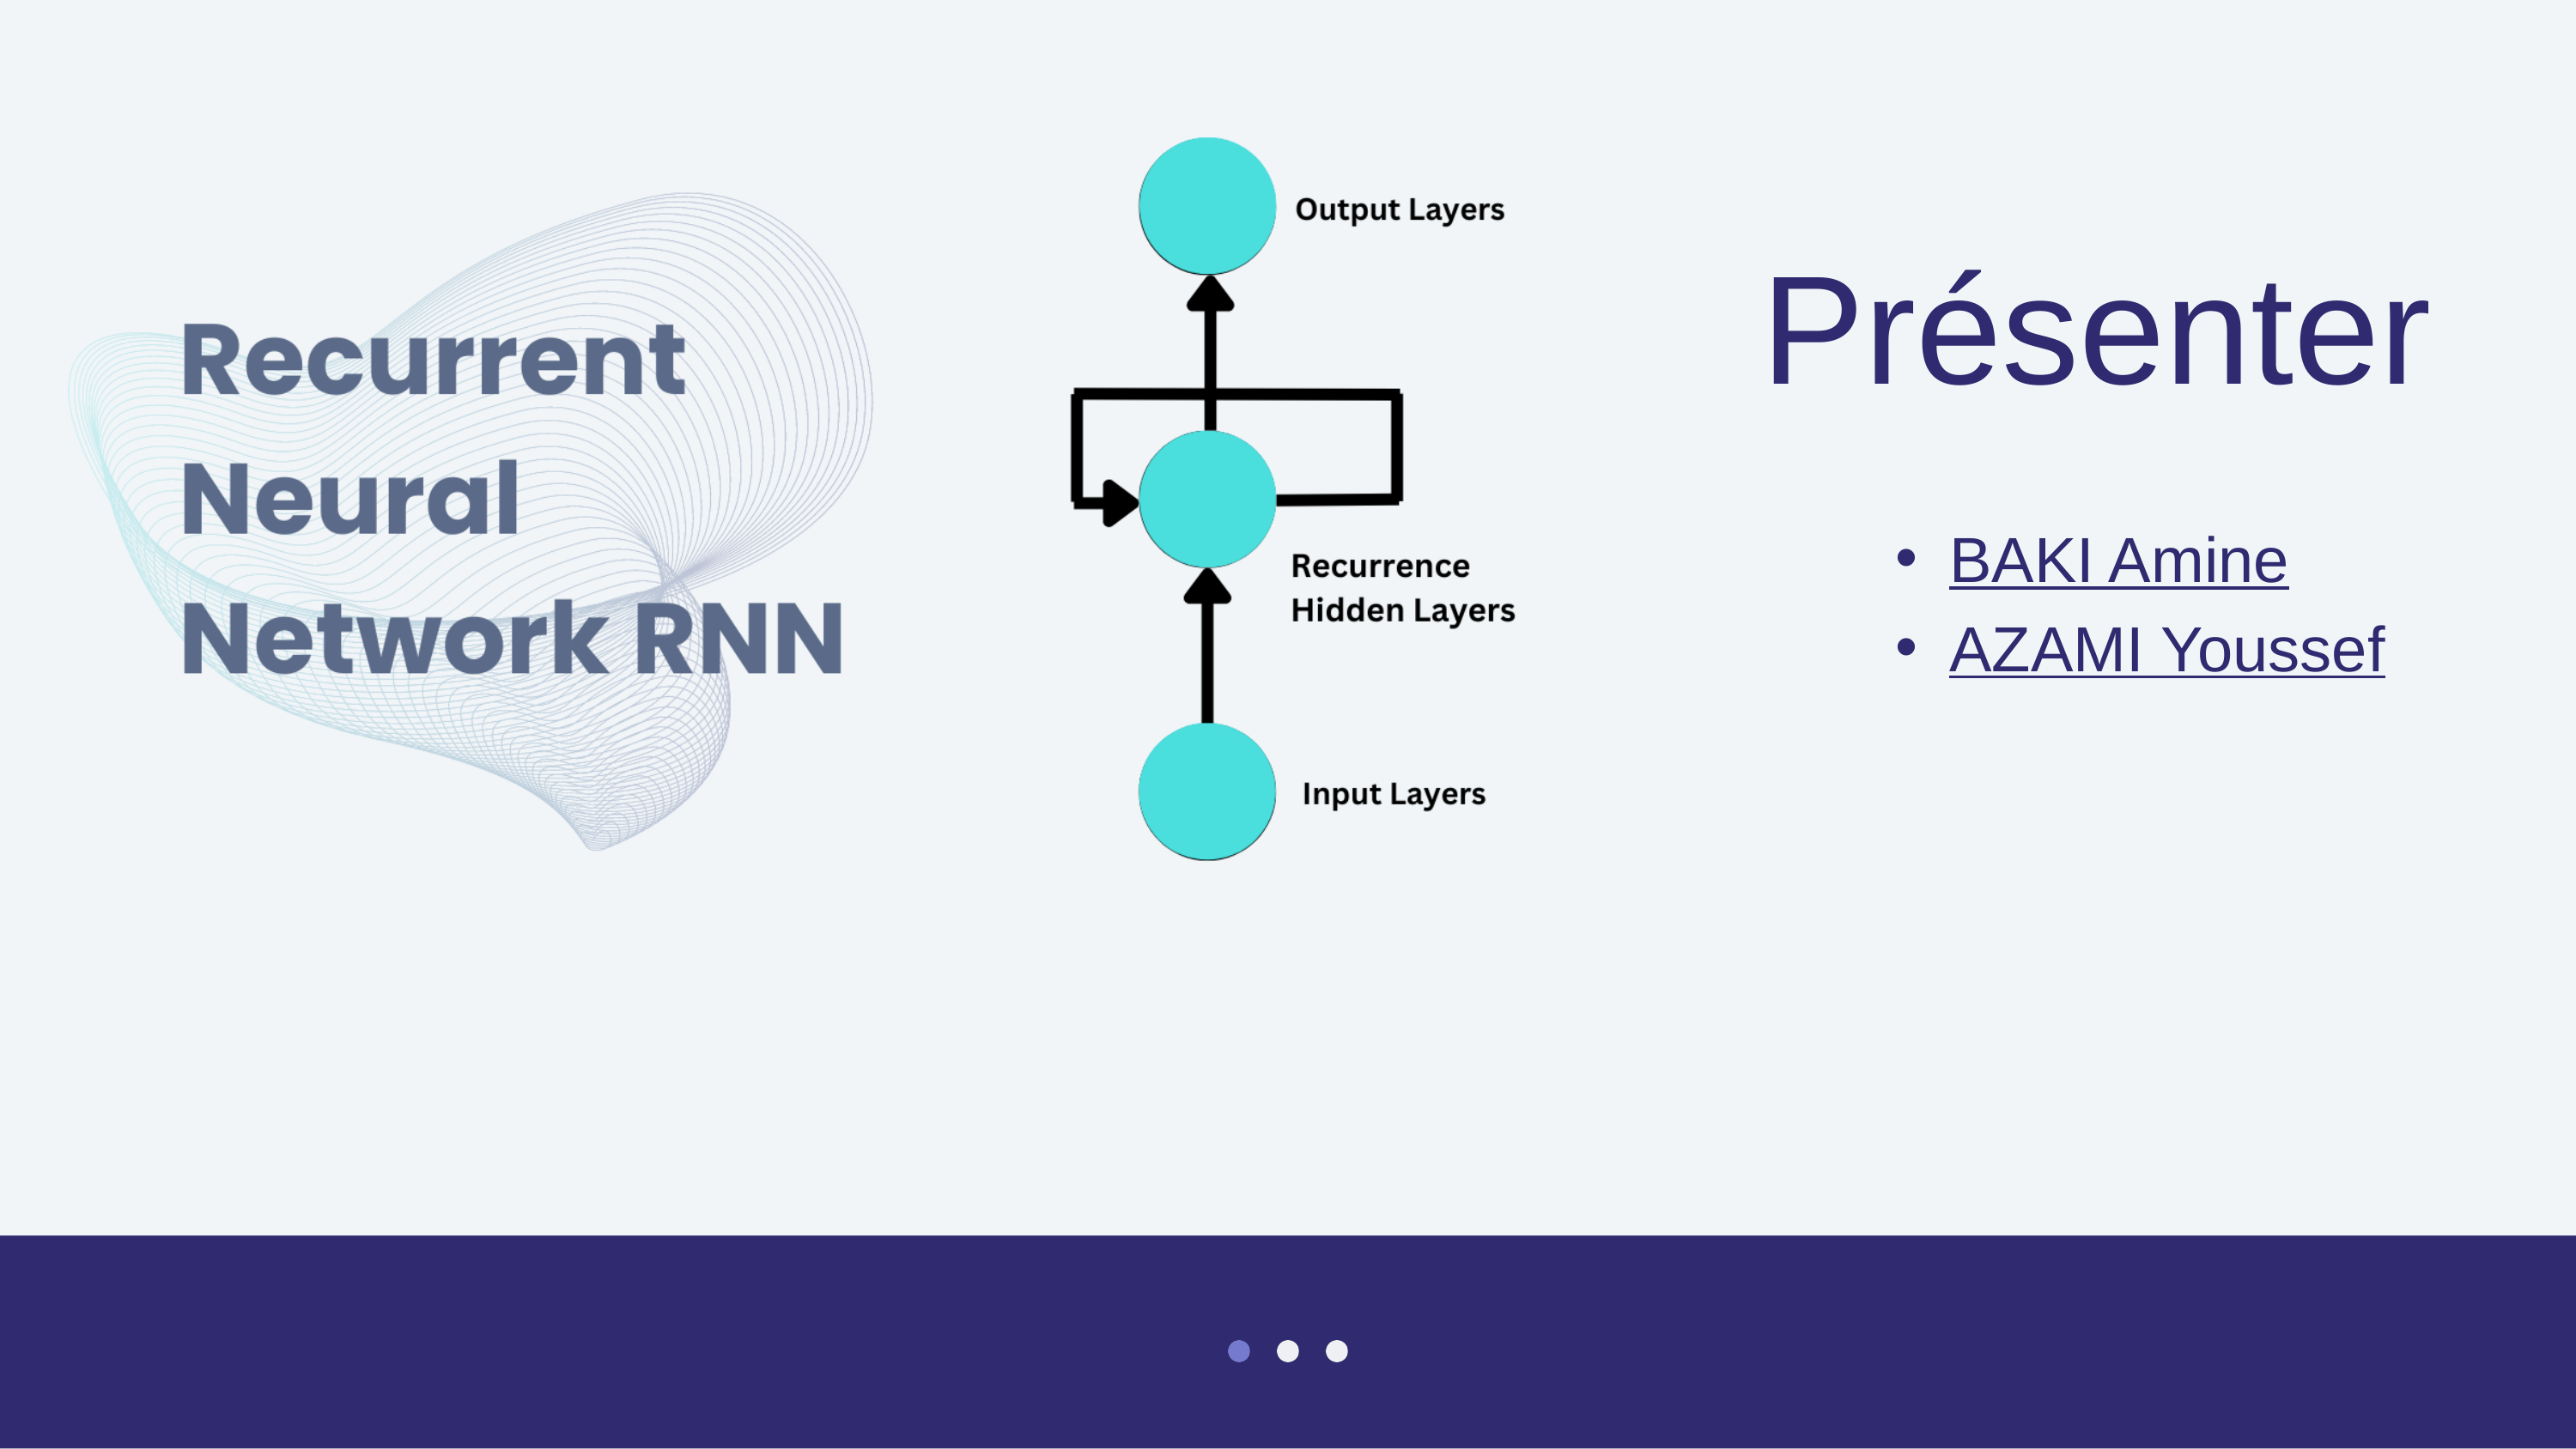

Présenter

BAKI Amine
AZAMI Youssef
Écrivez le nom de votre entreprise ci-dessus et un résumé intéessant de ce que fait votre entreprise ici.